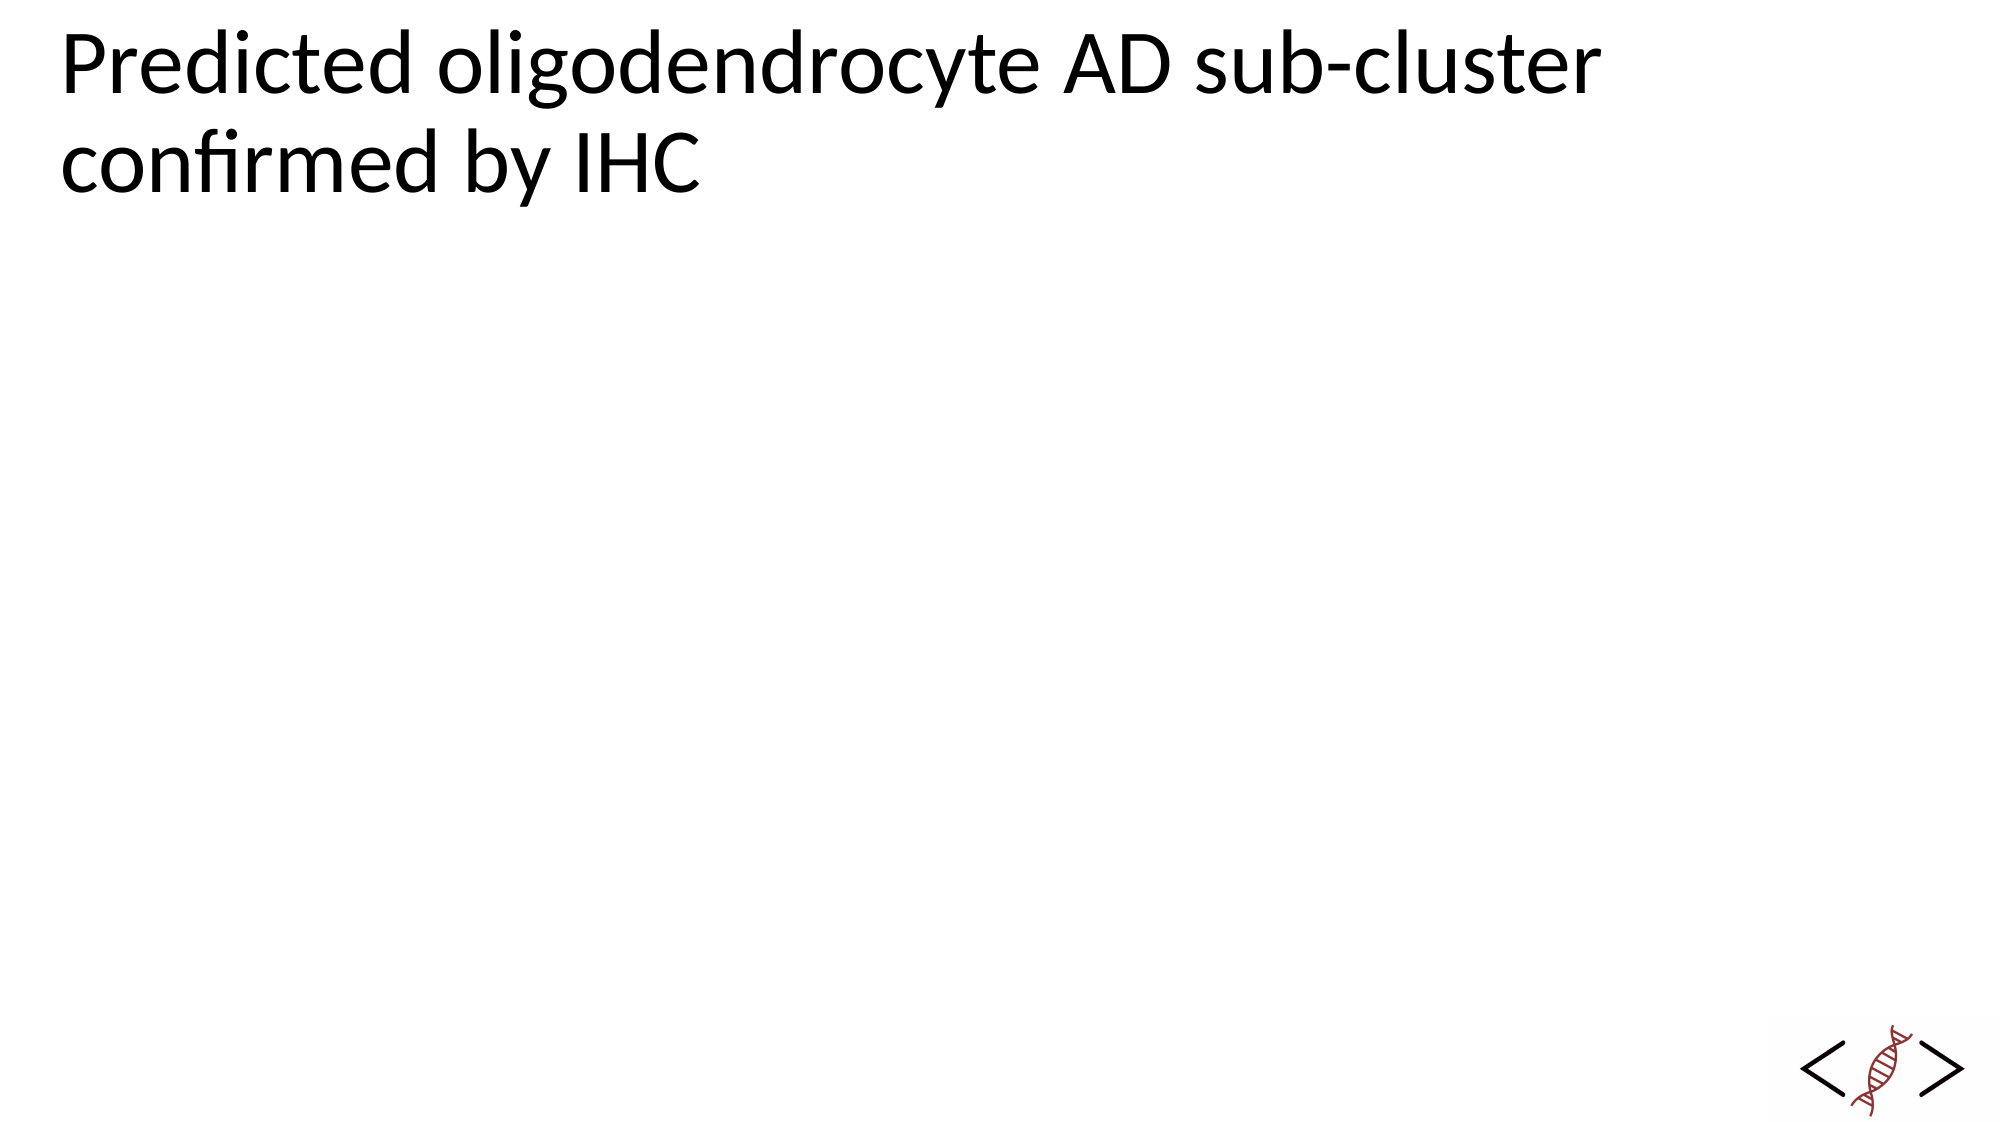

# Predicted oligodendrocyte AD sub-cluster confirmed by IHC